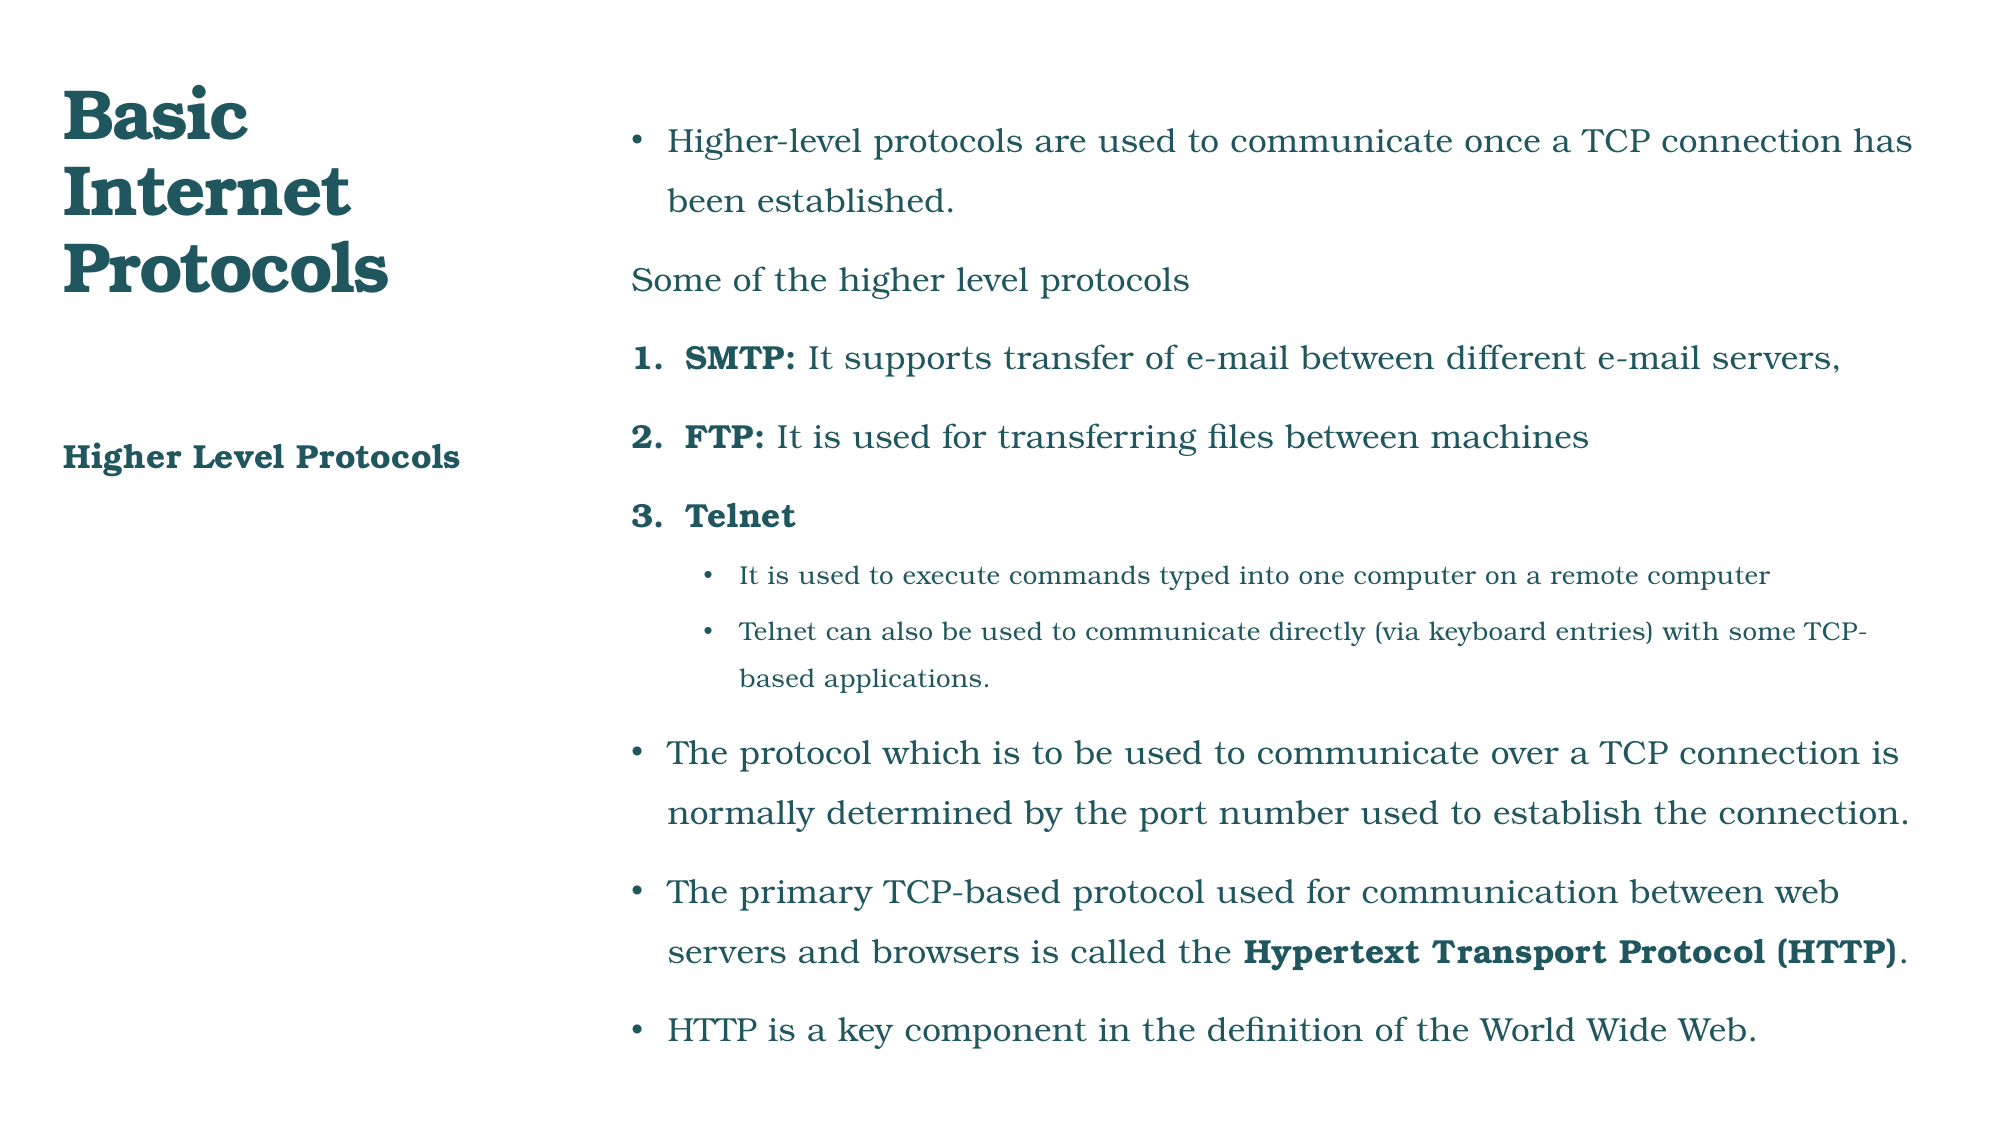

# Basic Internet Protocols
Higher-level protocols are used to communicate once a TCP connection has been established.
Some of the higher level protocols
SMTP: It supports transfer of e-mail between different e-mail servers,
FTP: It is used for transferring files between machines
Telnet
It is used to execute commands typed into one computer on a remote computer
Telnet can also be used to communicate directly (via keyboard entries) with some TCP-based applications.
The protocol which is to be used to communicate over a TCP connection is normally determined by the port number used to establish the connection.
The primary TCP-based protocol used for communication between web servers and browsers is called the Hypertext Transport Protocol (HTTP).
HTTP is a key component in the definition of the World Wide Web.

Higher Level Protocols